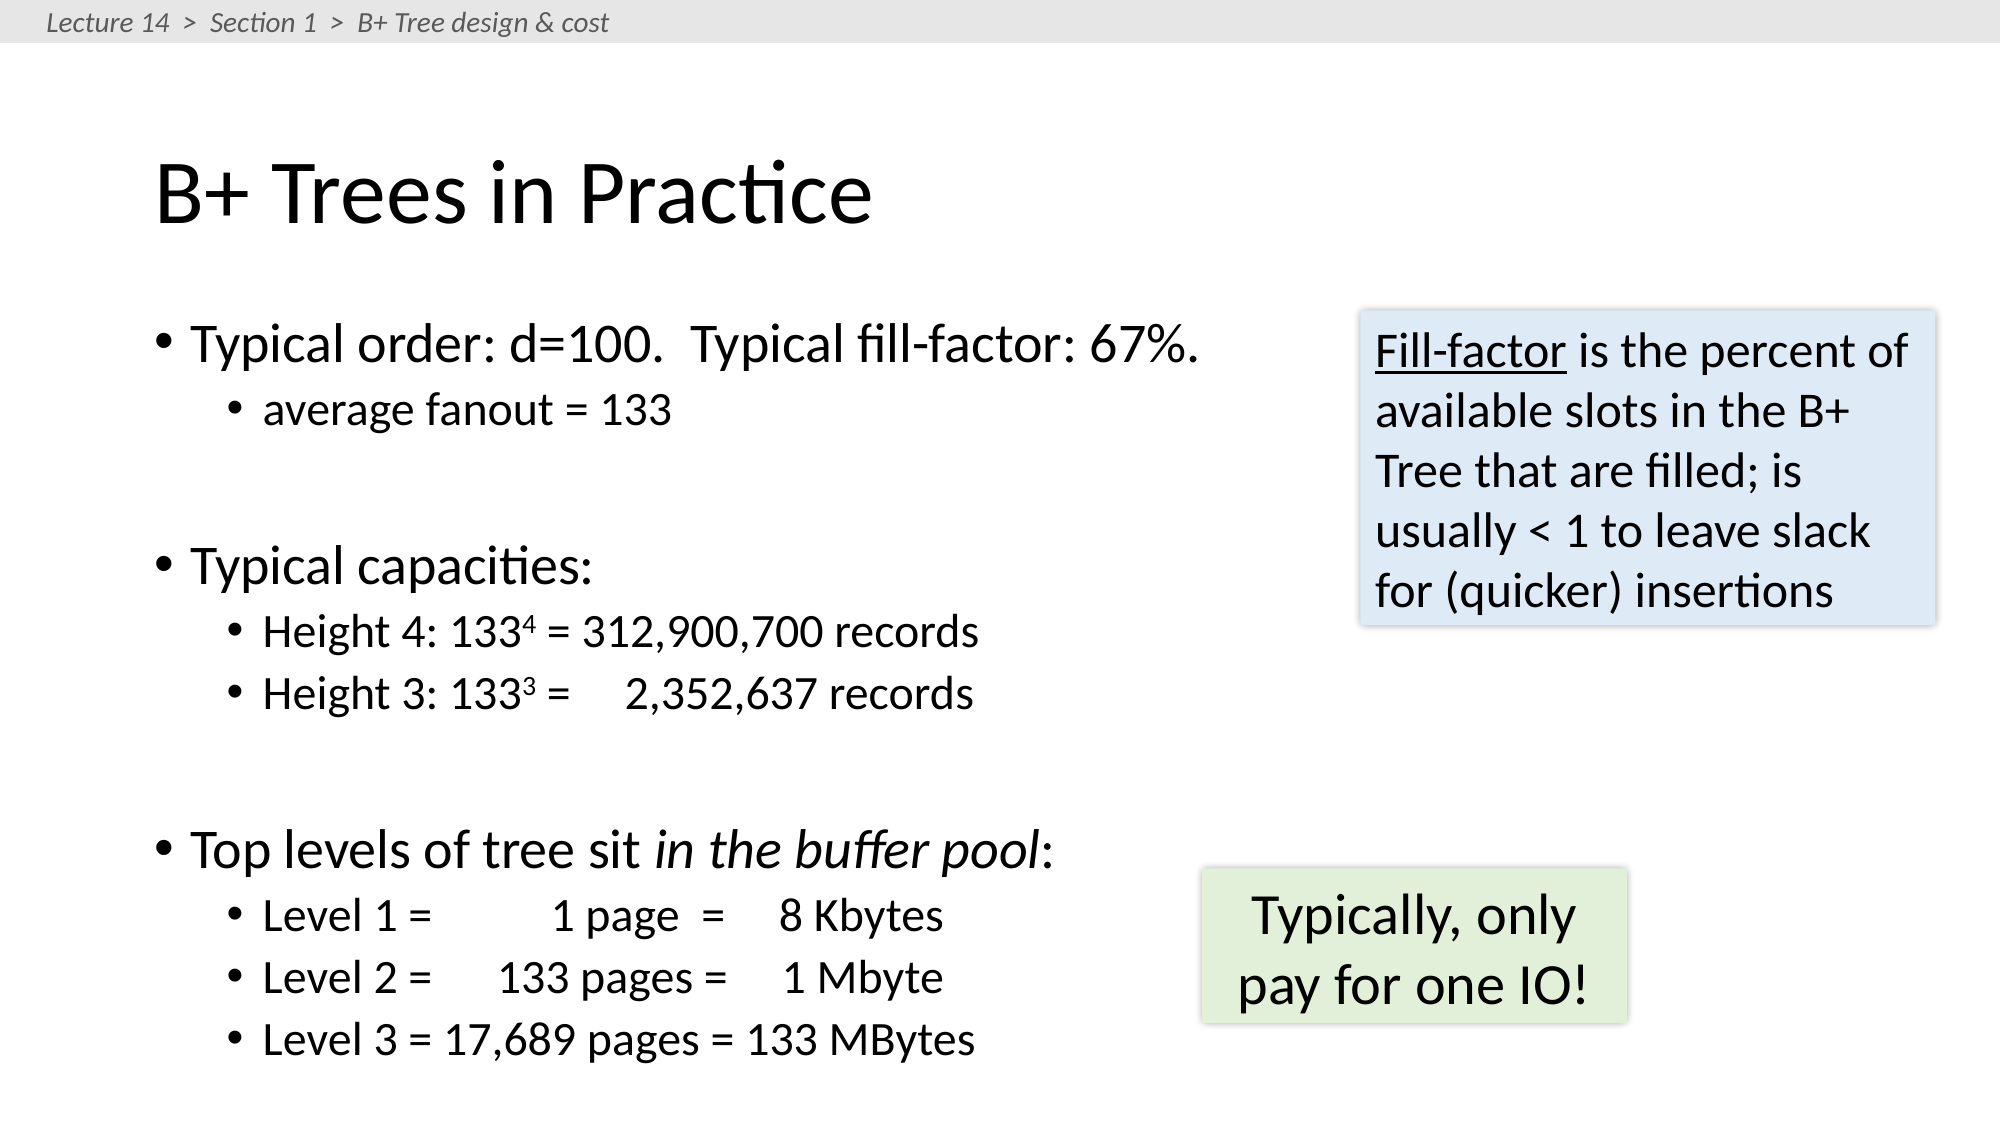

Lecture 14  >  Section 1  >  B+ Tree design & cost
# B+ Trees in Practice
Typical order: d=100.  Typical fill-factor: 67%.
average fanout = 133

Typical capacities:
Height 4: 1334 = 312,900,700 records
Height 3: 1333 =     2,352,637 records

Top levels of tree sit in the buffer pool:
Level 1 =           1 page  =     8 Kbytes
Level 2 =      133 pages =     1 Mbyte
Level 3 = 17,689 pages = 133 MBytes
Fill-factor is the percent of available slots in the B+ Tree that are filled; is usually < 1 to leave slack for (quicker) insertions
Typically, only pay for one IO!